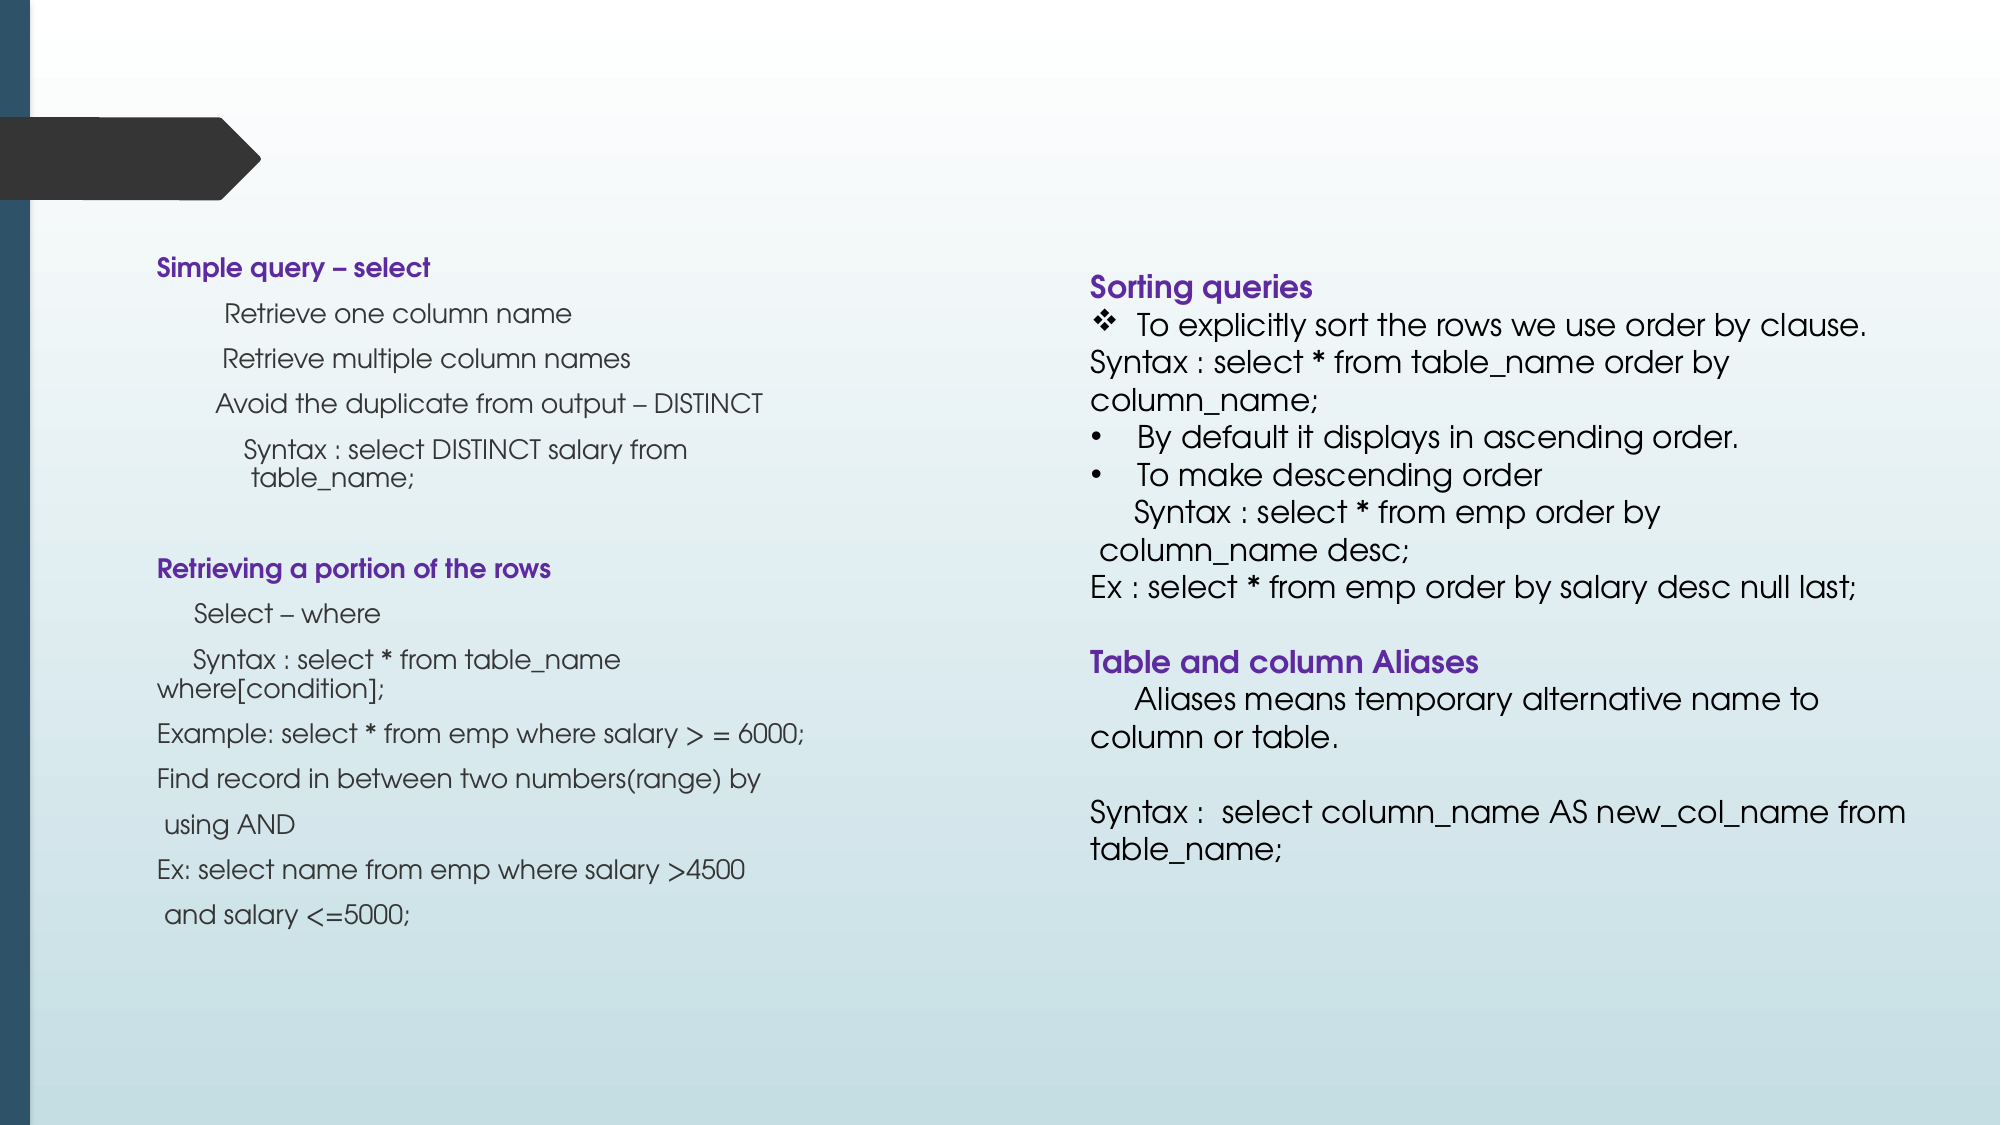

Simple query – select
         Retrieve one column name
         Retrieve multiple column names
        Avoid the duplicate from output – DISTINCT
            Syntax : select DISTINCT salary from                                               table_name;

Retrieving a portion of the rows
     Select – where
     Syntax : select * from table_name                where[condition];
Example: select * from emp where salary > = 6000;
Find record in between two numbers(range) by
 using AND
Ex: select name from emp where salary >4500
 and salary <=5000;

Sorting queries
To explicitly sort the rows we use order by clause.
Syntax : select * from table_name order by column_name;
By default it displays in ascending order.
To make descending order
     Syntax : select * from emp order by               column_name desc;
Ex : select * from emp order by salary desc null last;

Table and column Aliases
     Aliases means temporary alternative name to column or table.

Syntax :  select column_name AS new_col_name from table_name;